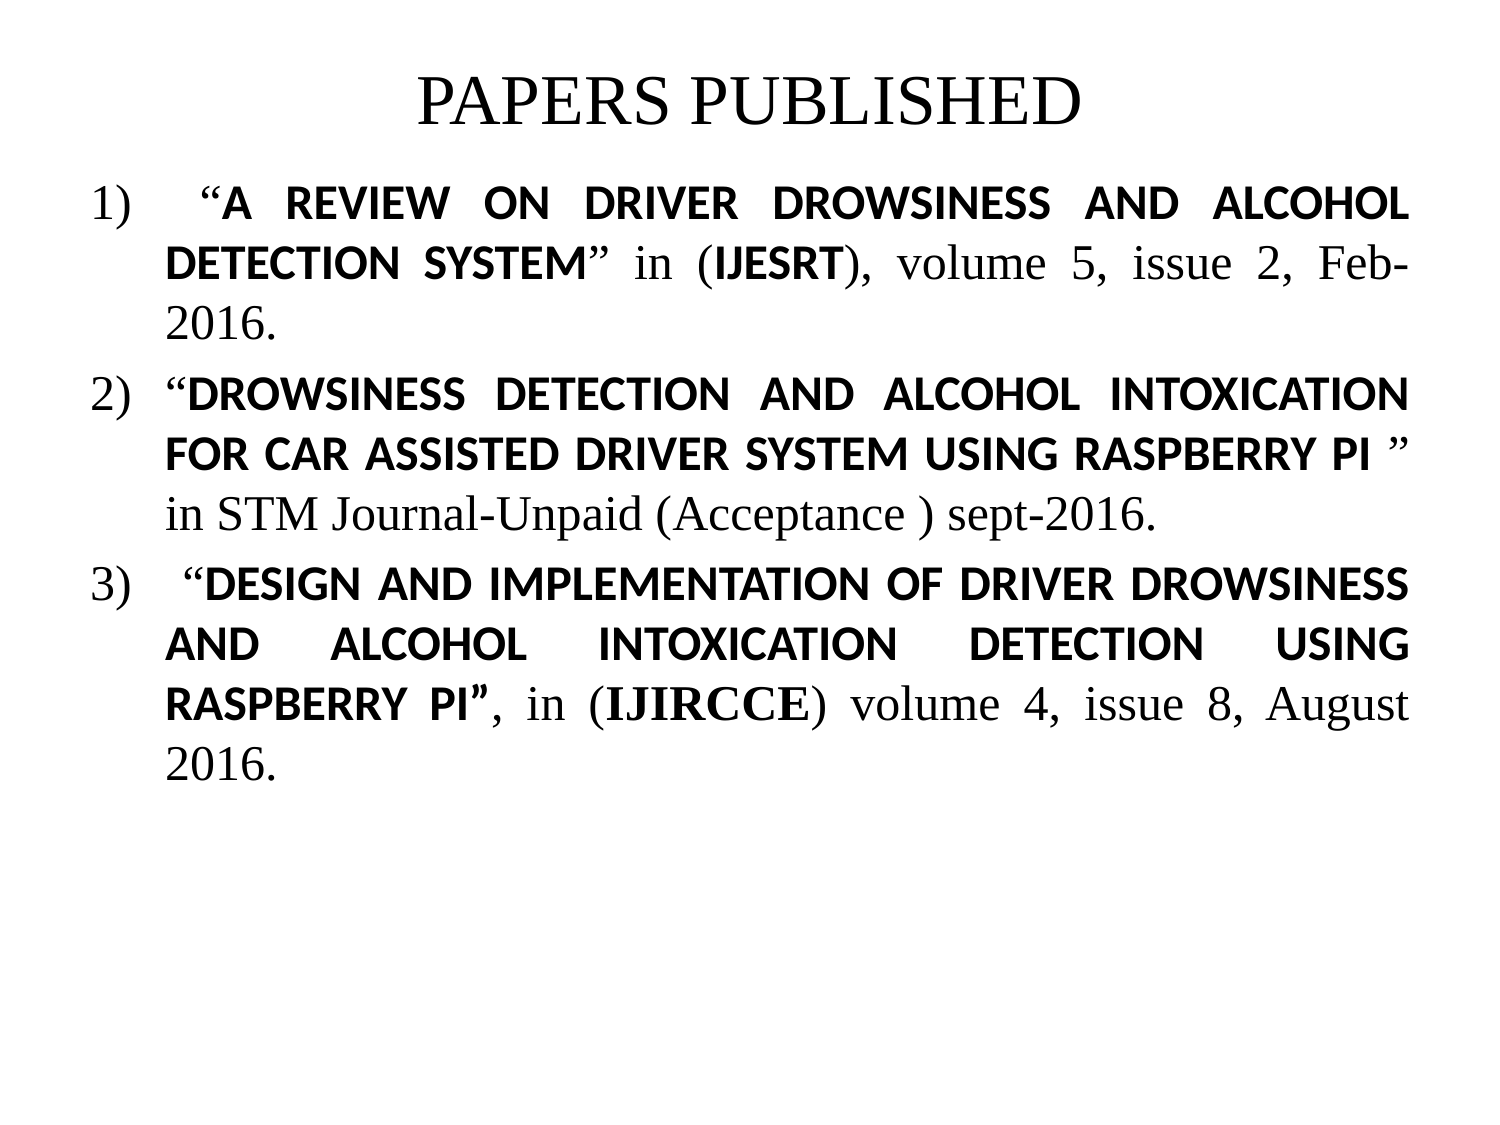

# PAPERS PUBLISHED
 “A REVIEW ON DRIVER DROWSINESS AND ALCOHOL DETECTION SYSTEM” in (IJESRT), volume 5, issue 2, Feb-2016.
“DROWSINESS DETECTION AND ALCOHOL INTOXICATION FOR CAR ASSISTED DRIVER SYSTEM USING RASPBERRY PI ” in STM Journal-Unpaid (Acceptance ) sept-2016.
 “DESIGN AND IMPLEMENTATION OF DRIVER DROWSINESS AND ALCOHOL INTOXICATION DETECTION USING RASPBERRY PI”, in (IJIRCCE) volume 4, issue 8, August 2016.